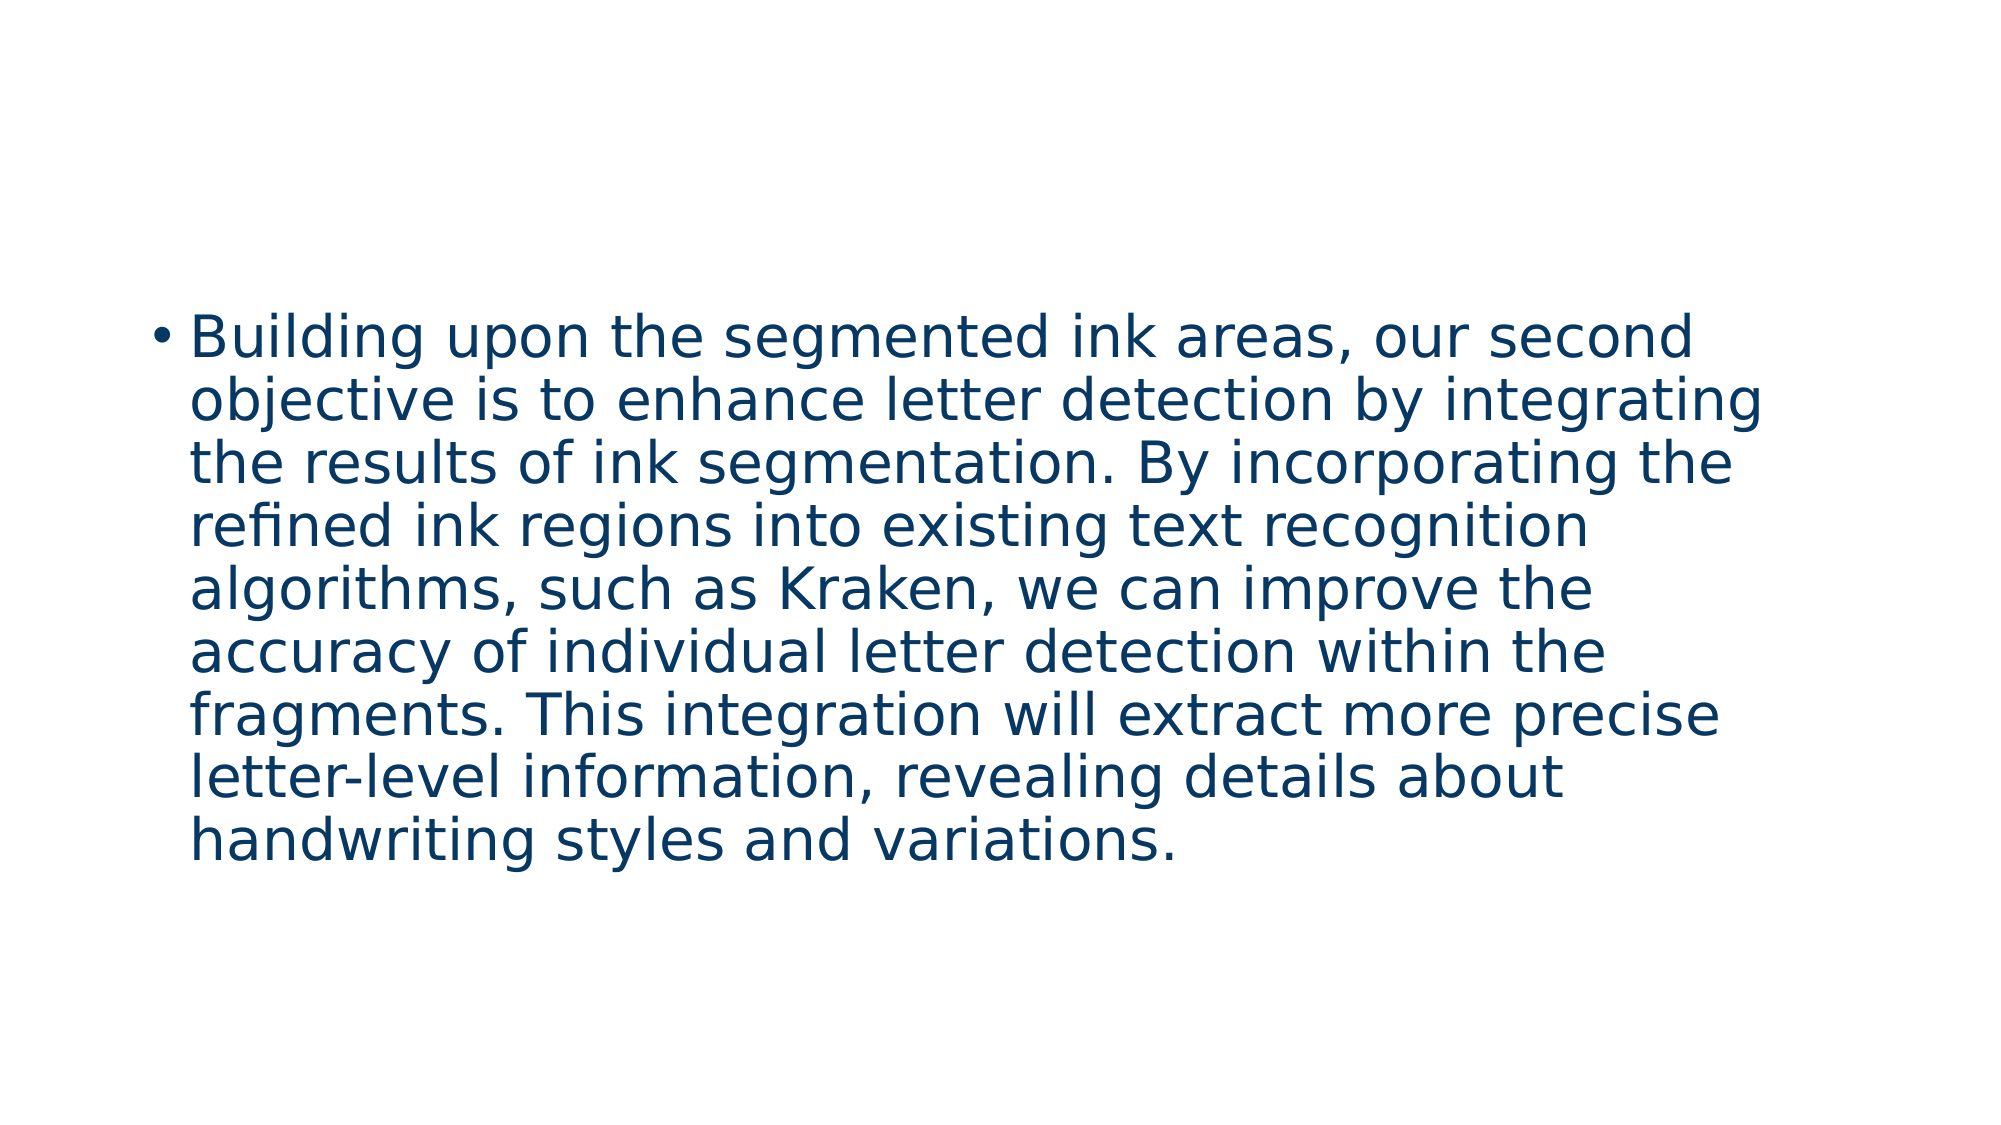

Building upon the segmented ink areas, our second objective is to enhance letter detection by integrating the results of ink segmentation. By incorporating the refined ink regions into existing text recognition algorithms, such as Kraken, we can improve the accuracy of individual letter detection within the fragments. This integration will extract more precise letter-level information, revealing details about handwriting styles and variations.